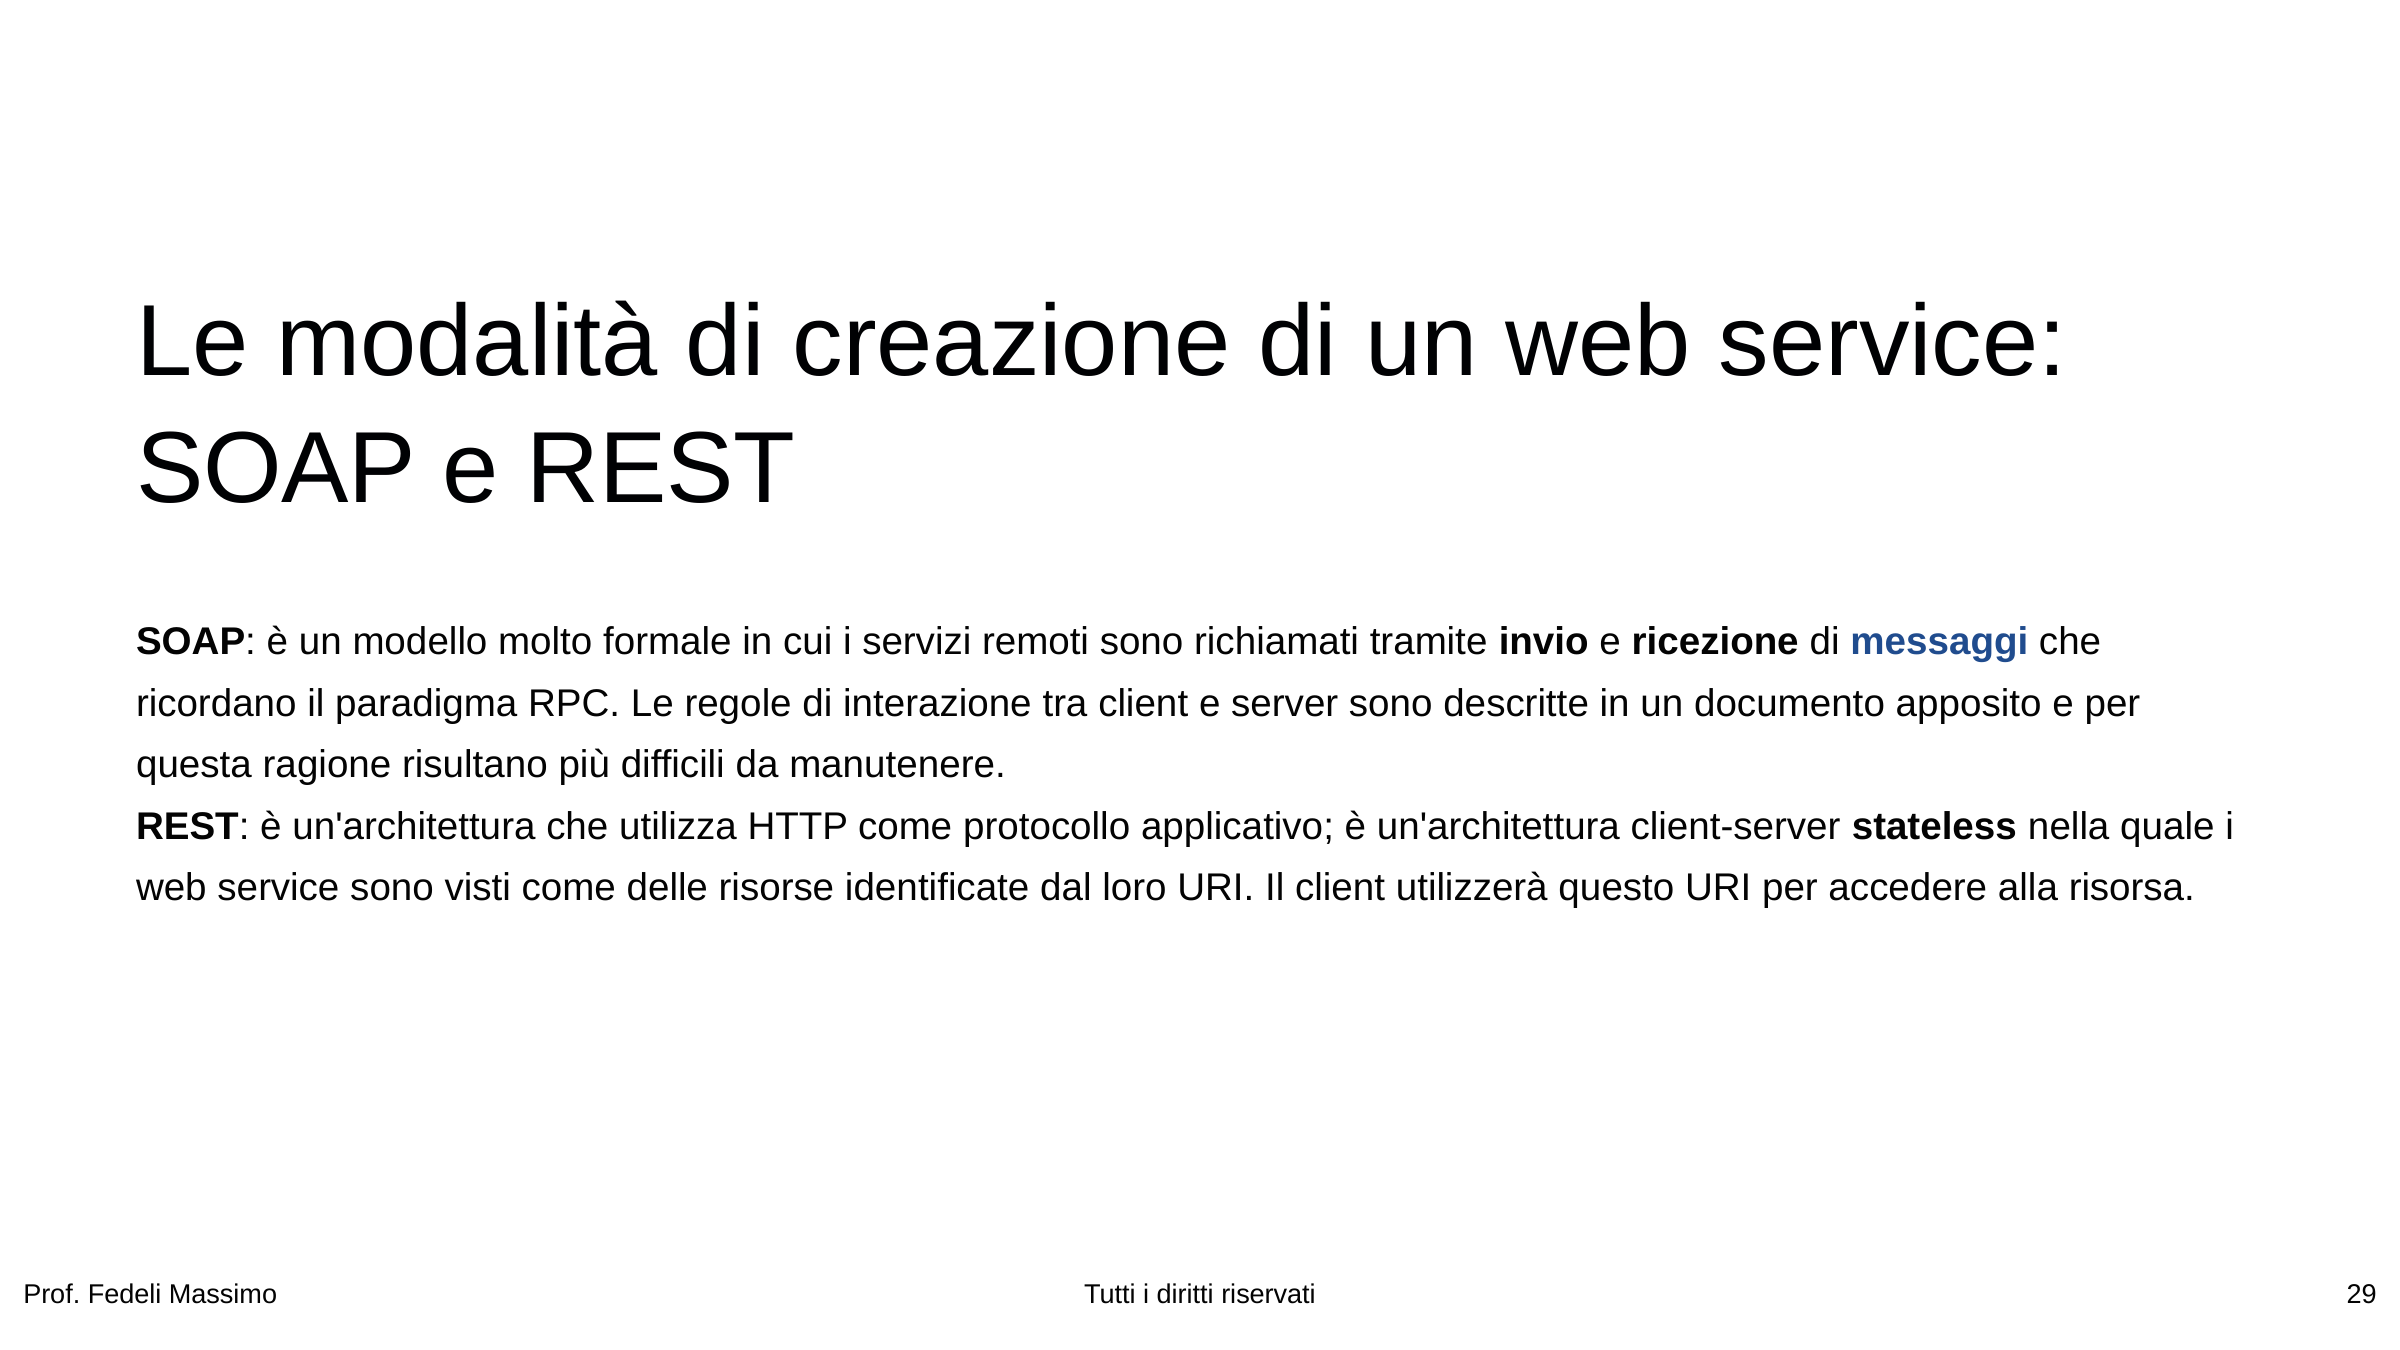

Le modalità di creazione di un web service: SOAP e REST
SOAP: è un modello molto formale in cui i servizi remoti sono richiamati tramite invio e ricezione di messaggi che ricordano il paradigma RPC. Le regole di interazione tra client e server sono descritte in un documento apposito e per questa ragione risultano più difficili da manutenere.
REST: è un'architettura che utilizza HTTP come protocollo applicativo; è un'architettura client-server stateless nella quale i web service sono visti come delle risorse identificate dal loro URI. Il client utilizzerà questo URI per accedere alla risorsa.
Prof. Fedeli Massimo
Tutti i diritti riservati
29